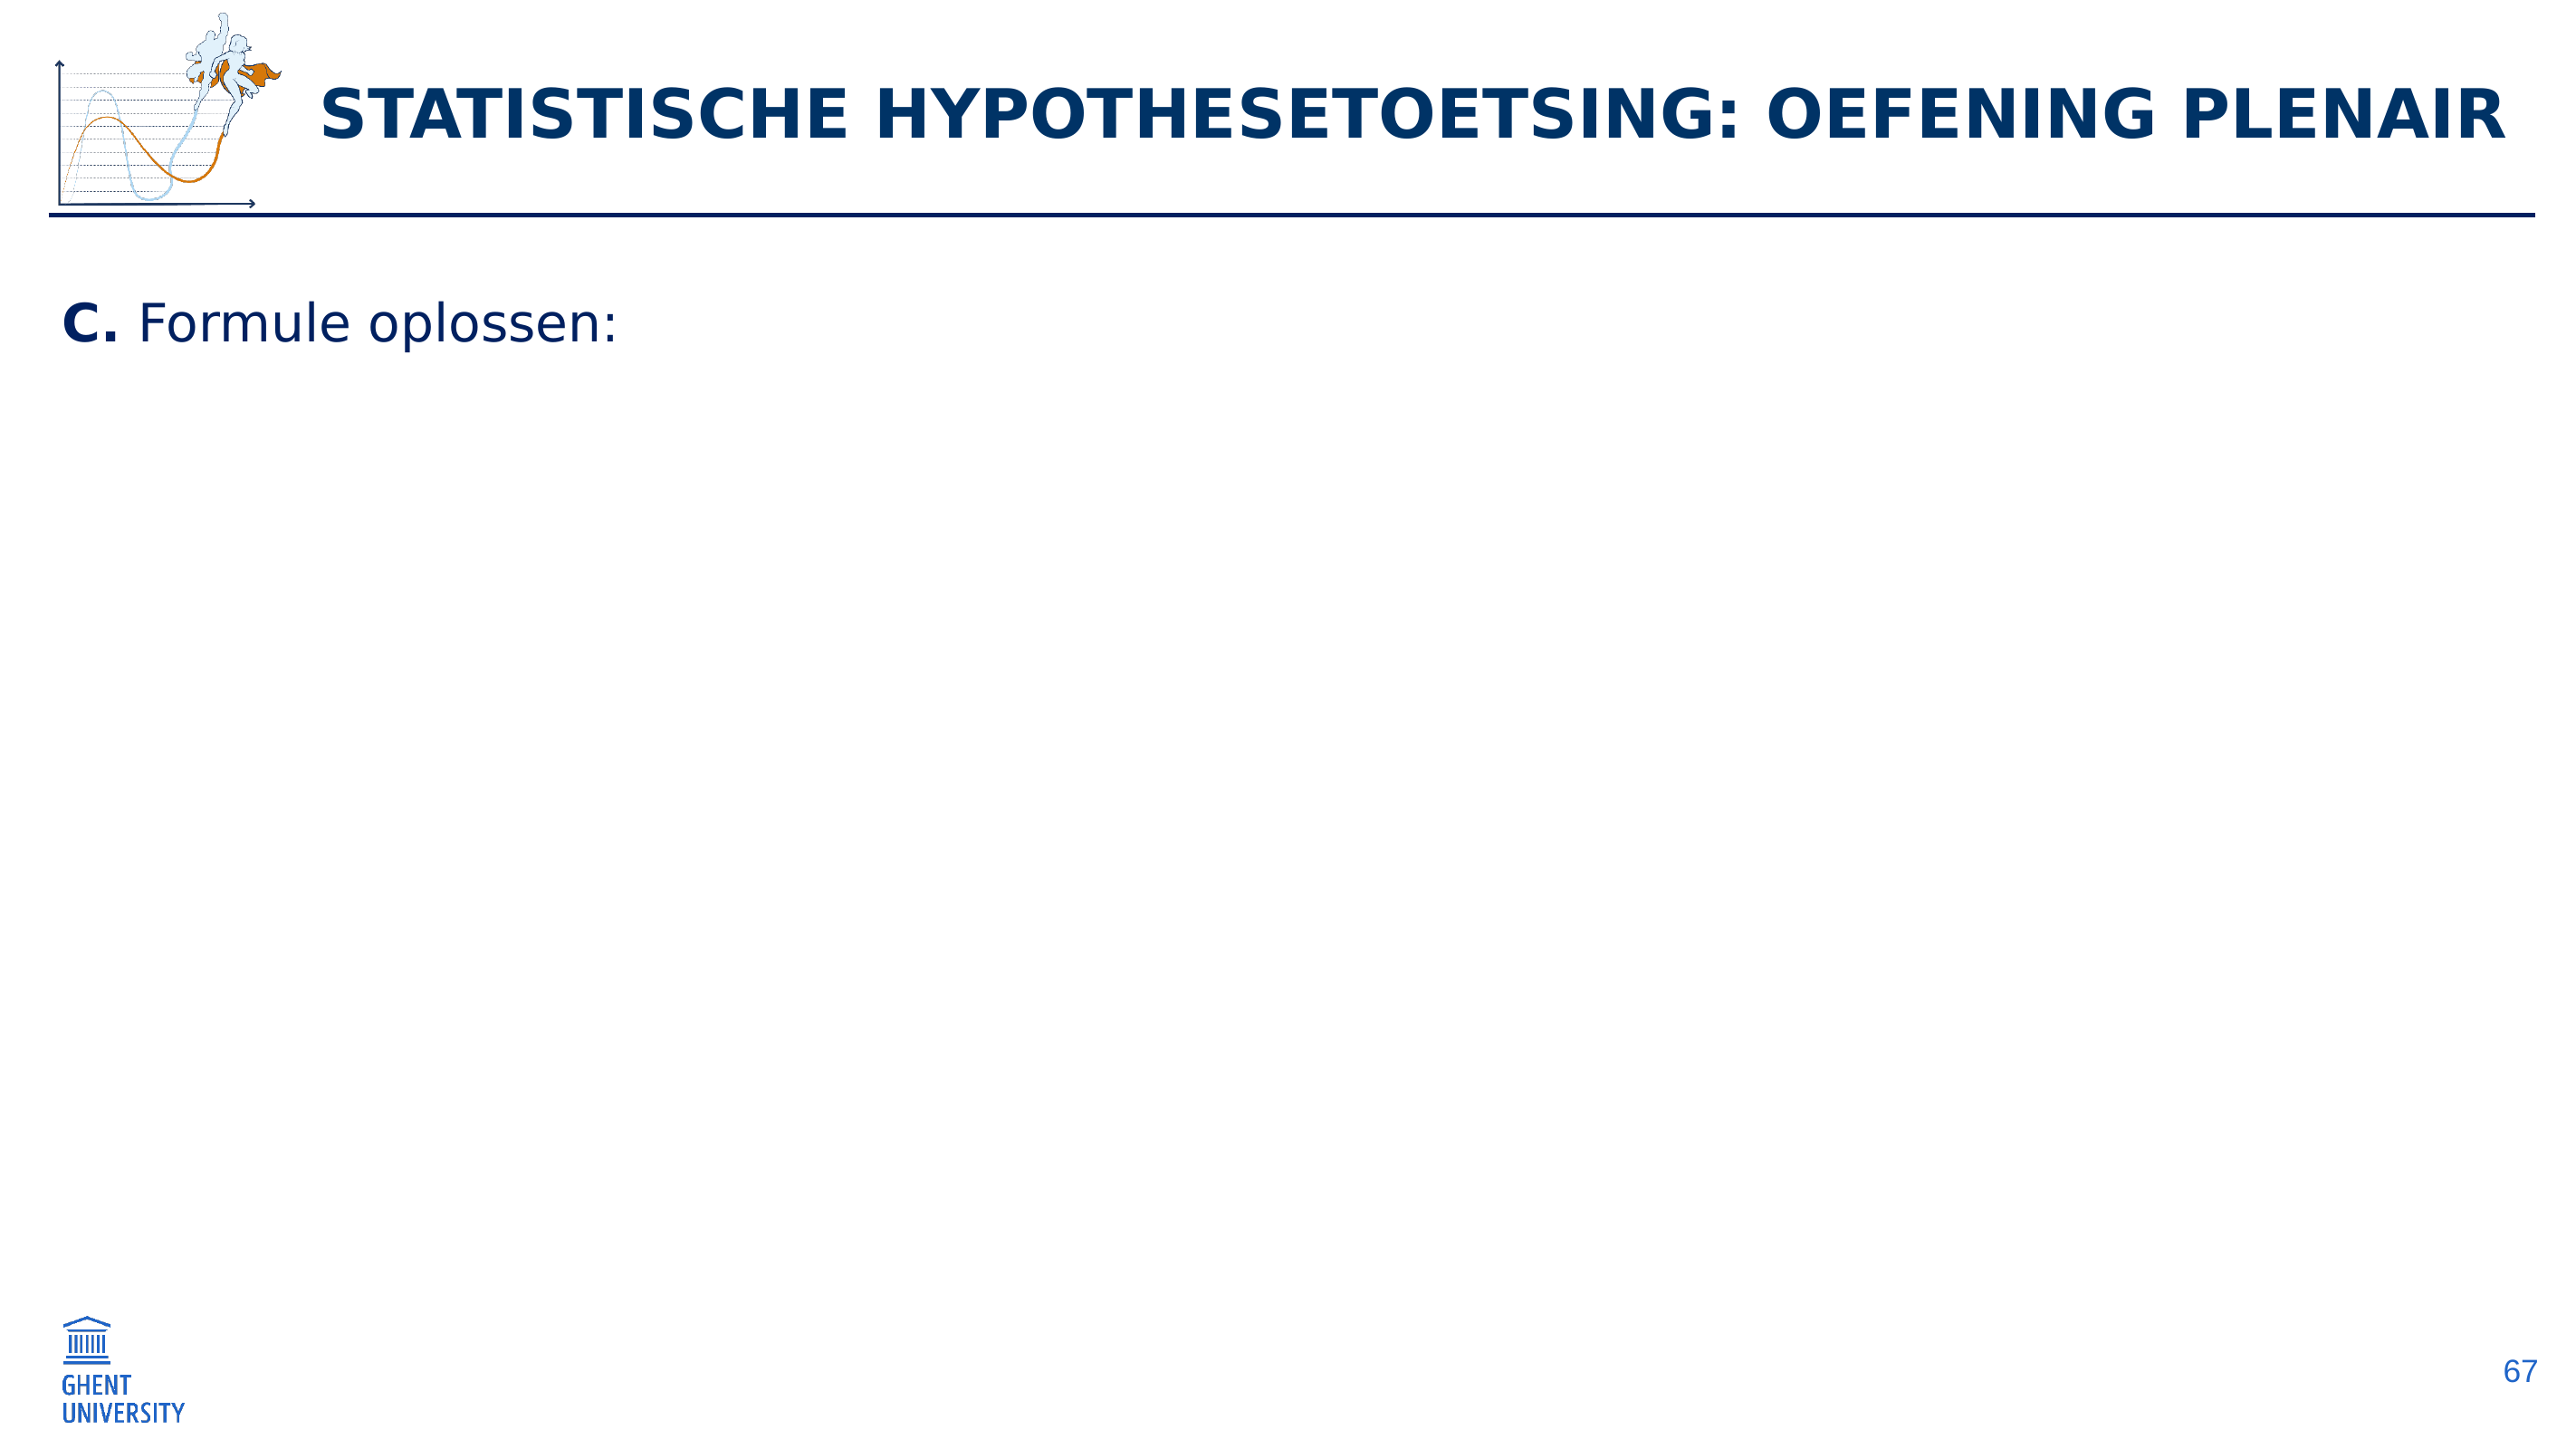

# statistische hypothesetoetsing: oefening plenair
C. Formule oplossen:

67